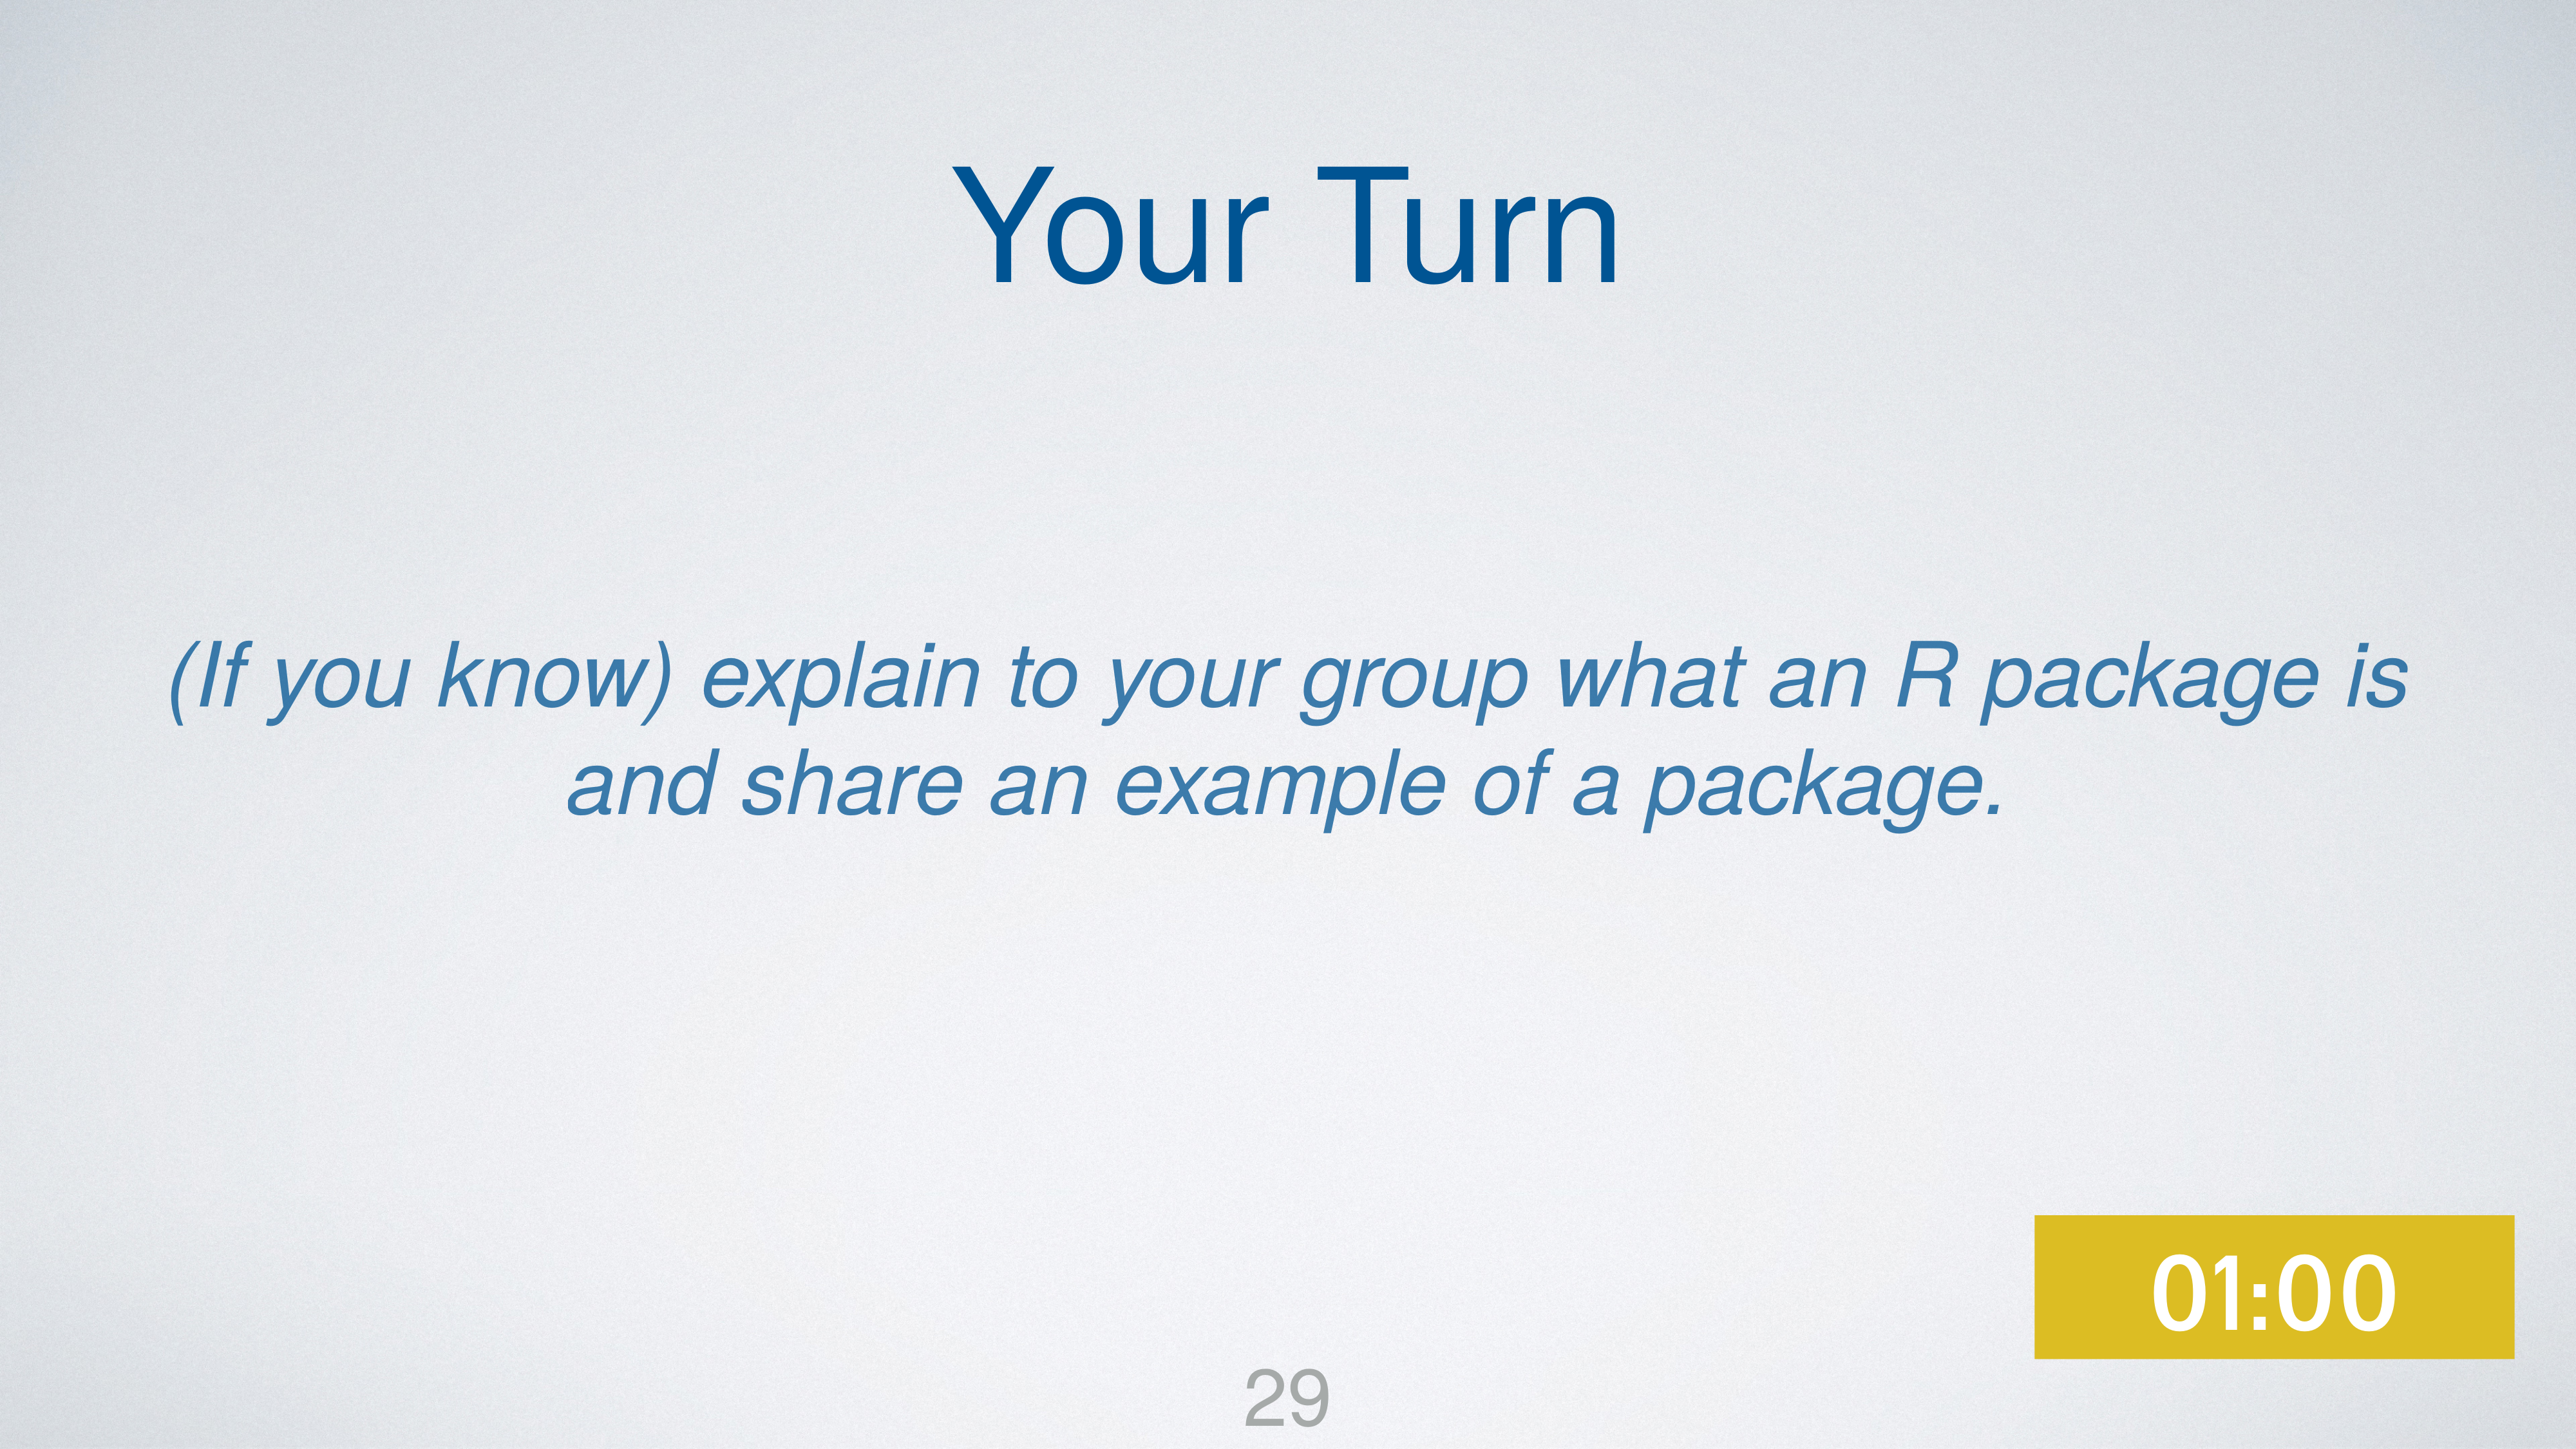

Your Turn
(If you know) explain to your group what an R package is and share an example of a package.
01:00
29